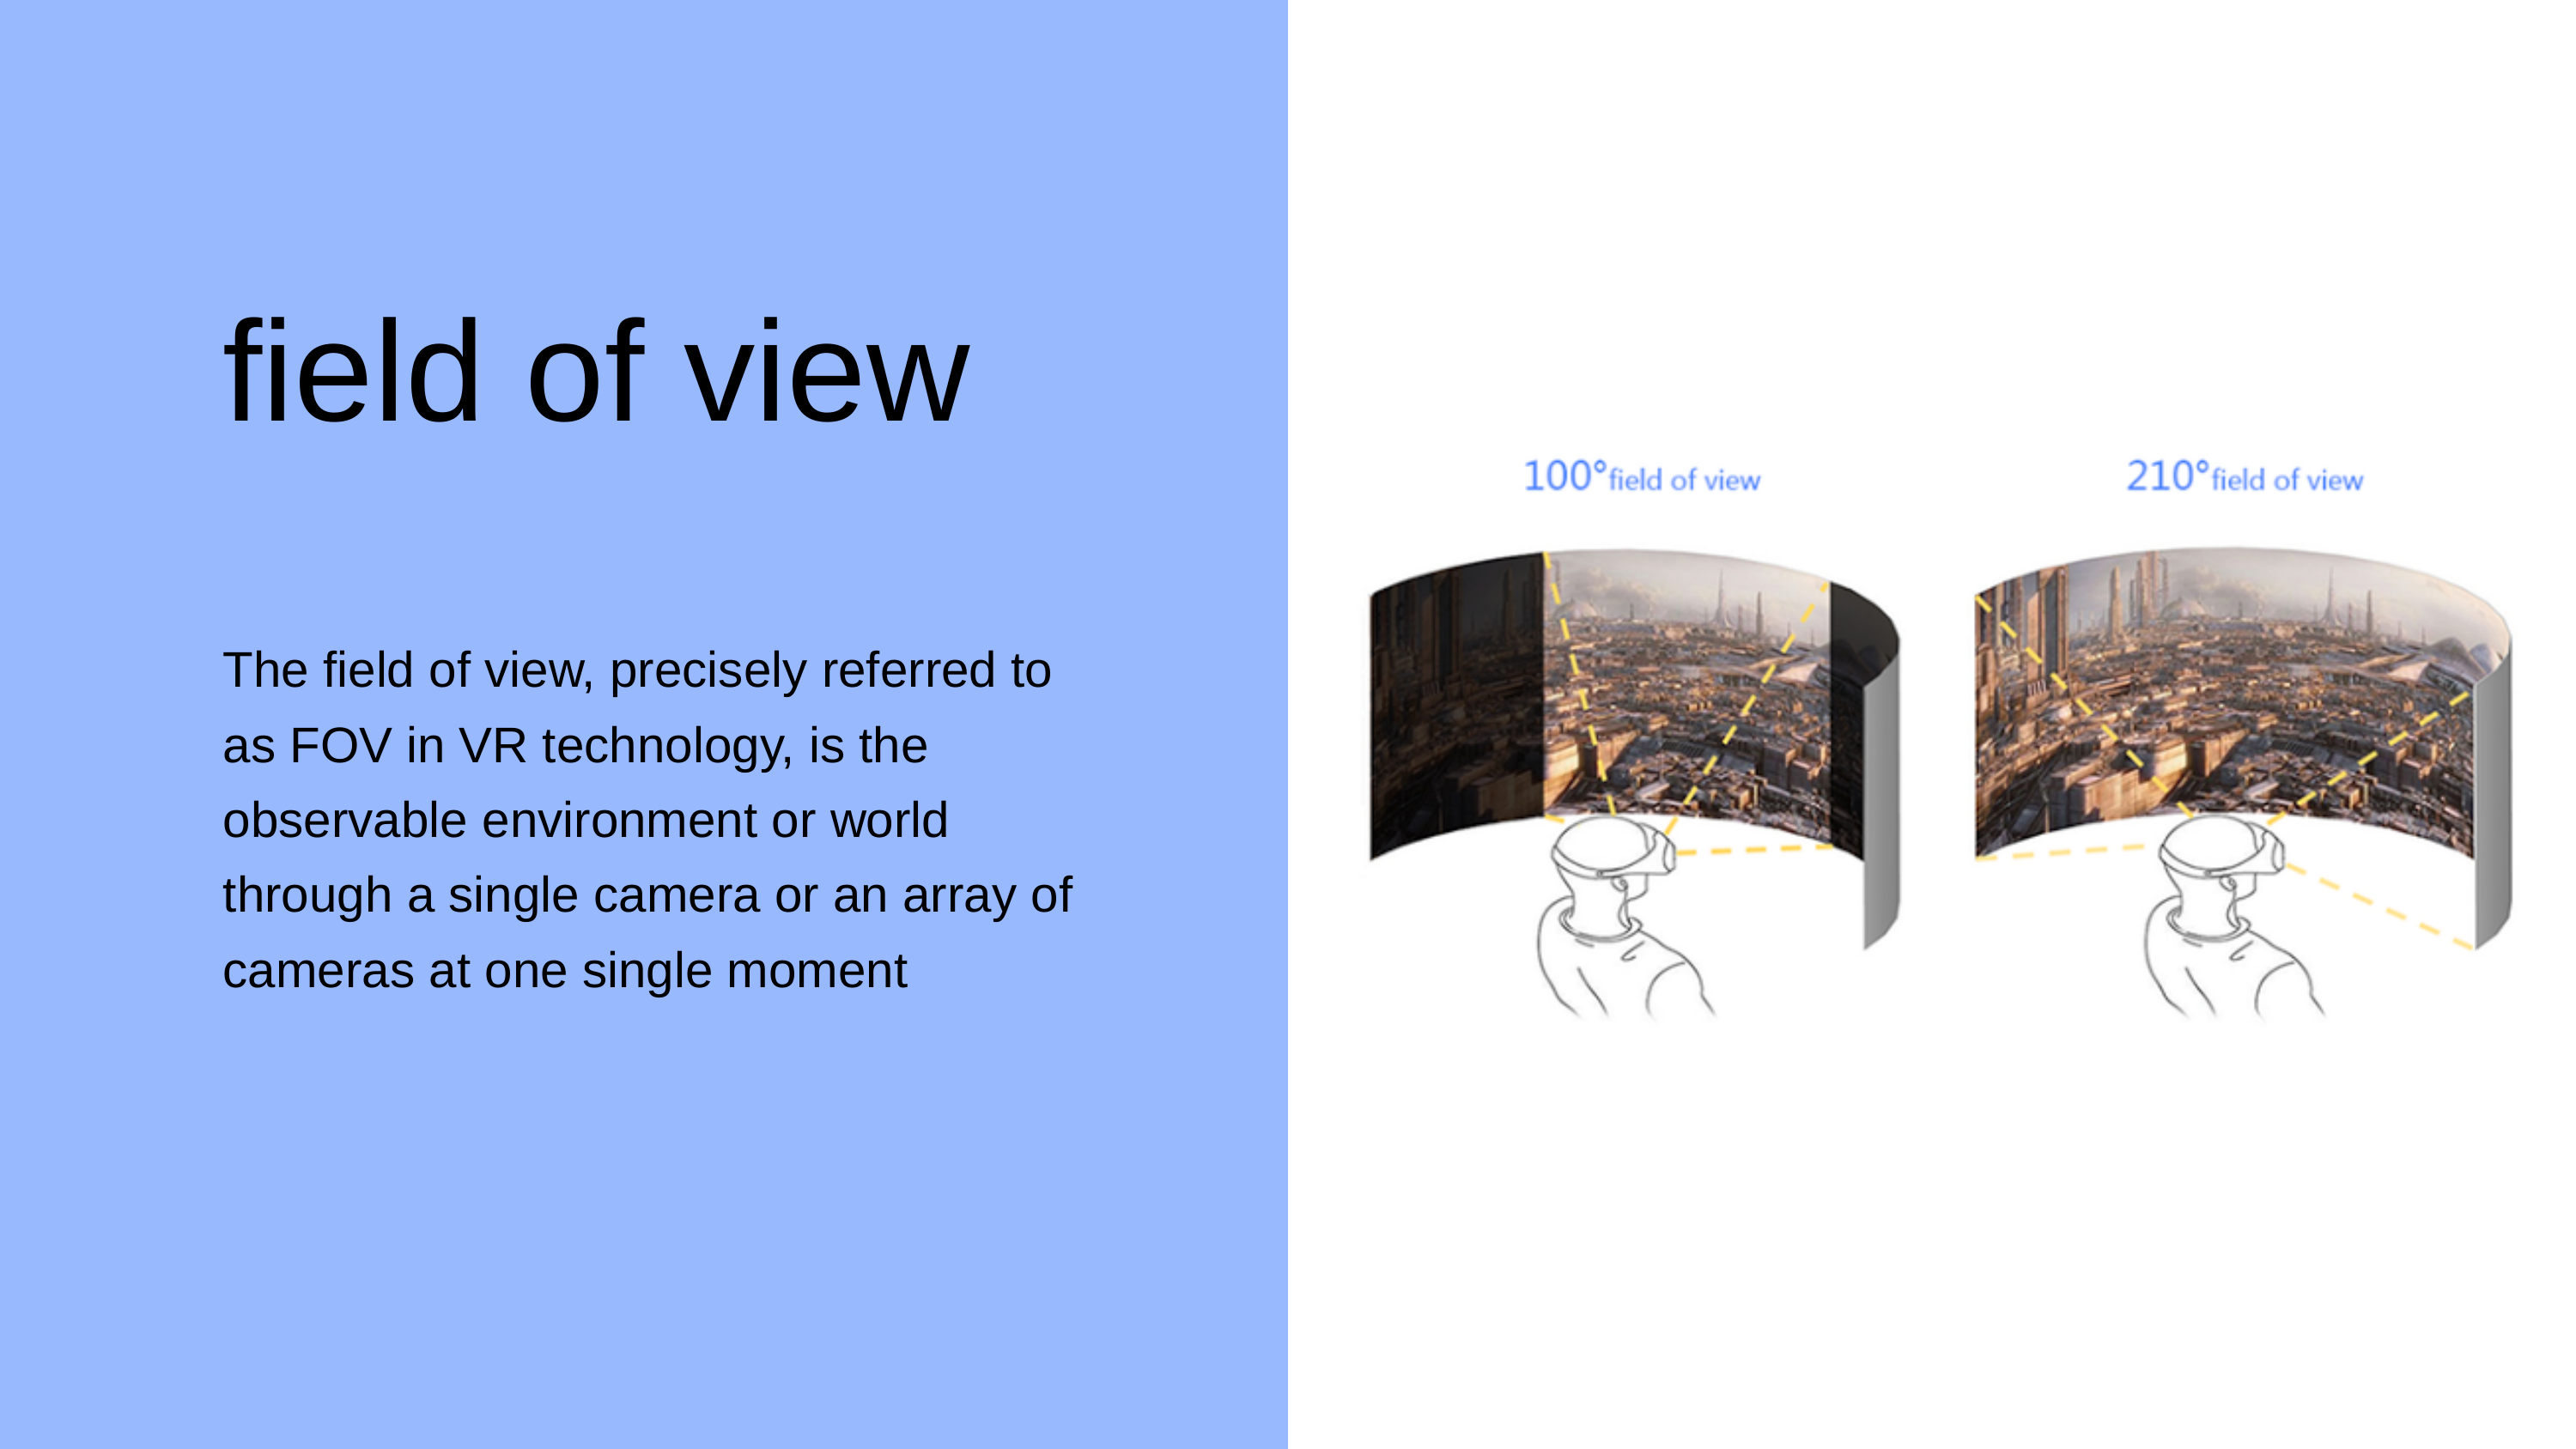

field of view

The field of view, precisely referred to as FOV in VR technology, is the observable environment or world through a single camera or an array of cameras at one single moment